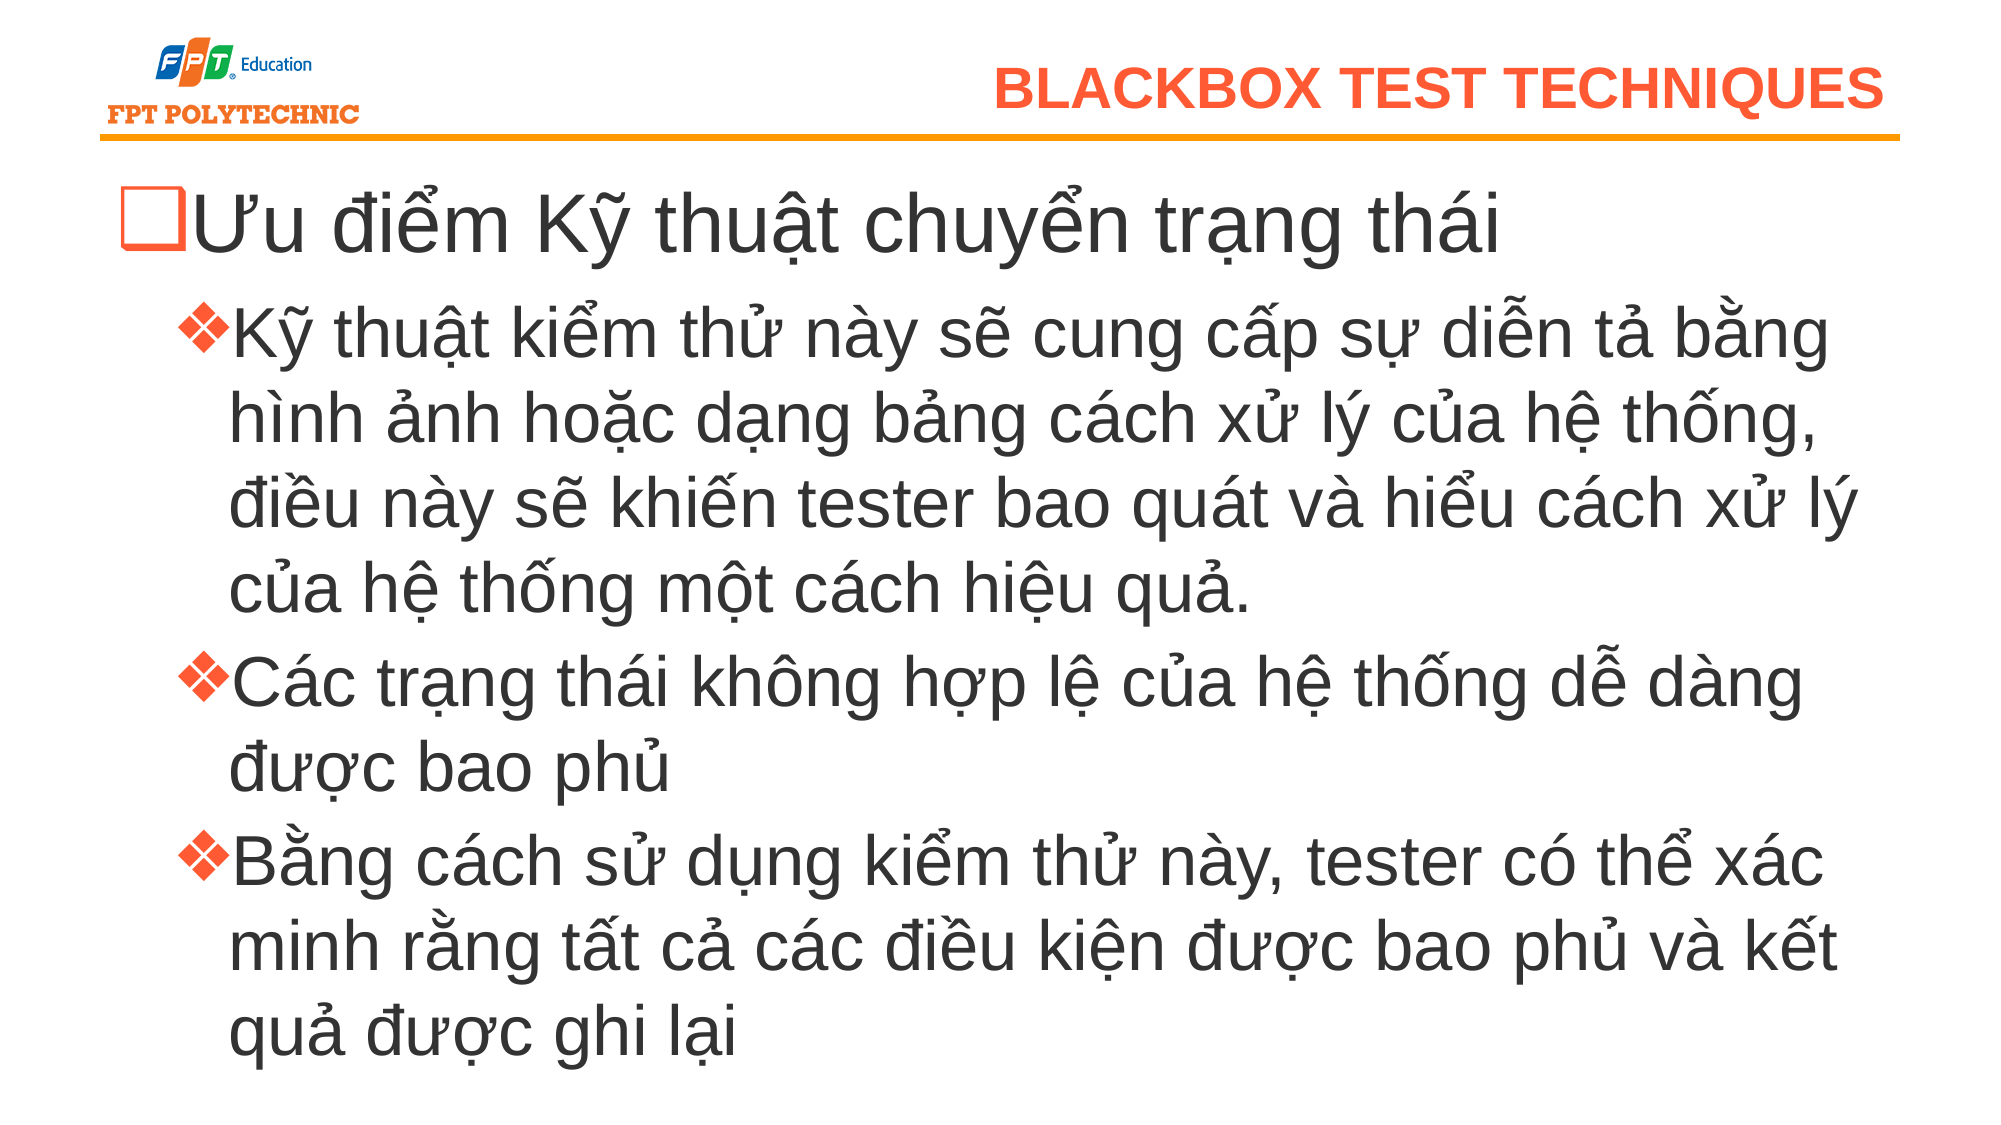

# blackbox test techniques
Ưu điểm Kỹ thuật chuyển trạng thái
Kỹ thuật kiểm thử này sẽ cung cấp sự diễn tả bằng hình ảnh hoặc dạng bảng cách xử lý của hệ thống, điều này sẽ khiến tester bao quát và hiểu cách xử lý của hệ thống một cách hiệu quả.
Các trạng thái không hợp lệ của hệ thống dễ dàng được bao phủ
Bằng cách sử dụng kiểm thử này, tester có thể xác minh rằng tất cả các điều kiện được bao phủ và kết quả được ghi lại